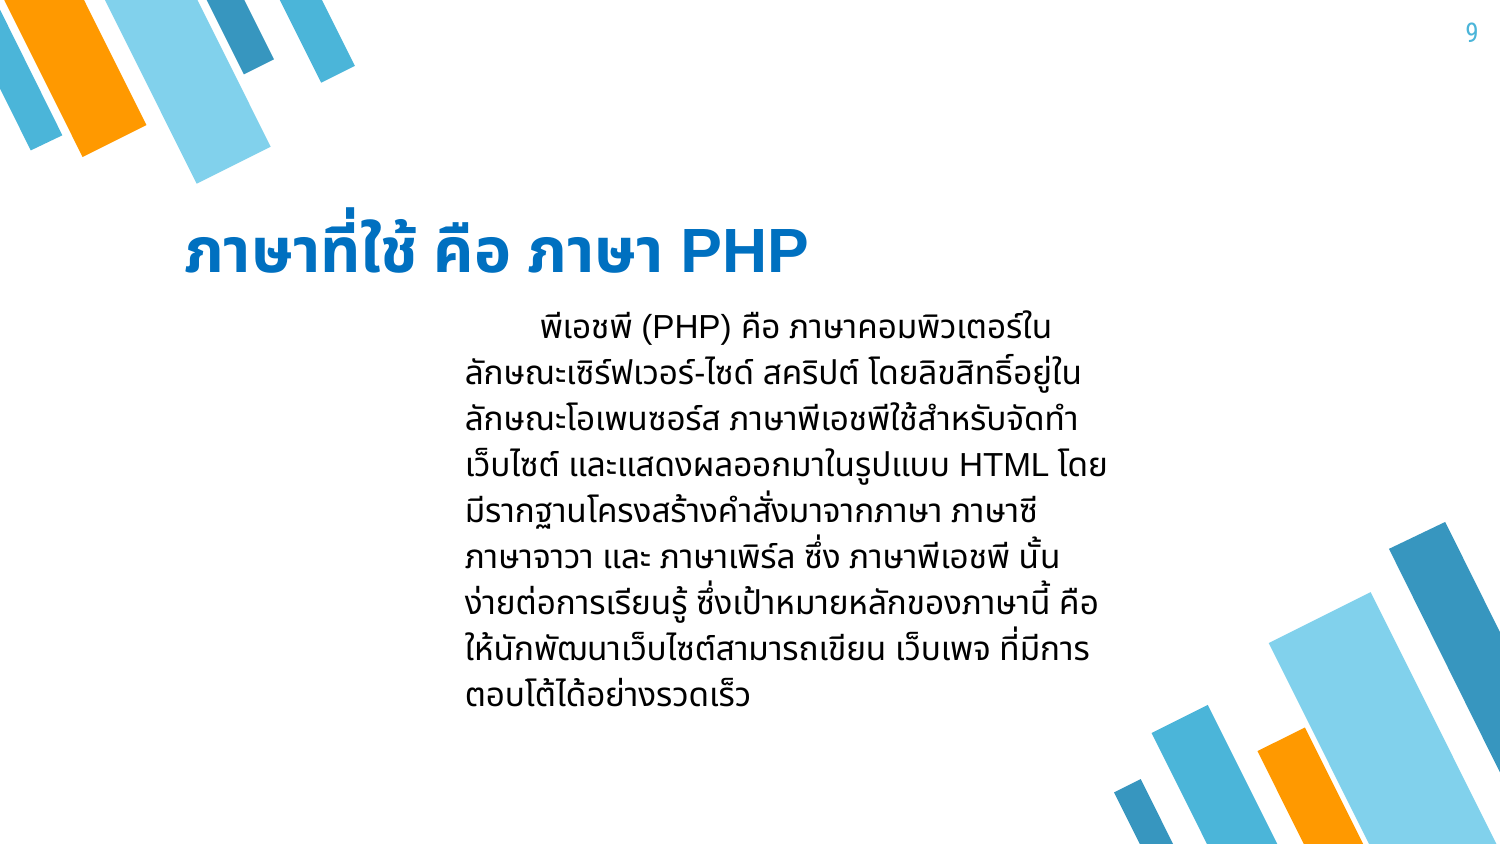

9
# ภาษาที่ใช้ คือ ภาษา PHP
พีเอชพี (PHP) คือ ภาษาคอมพิวเตอร์ในลักษณะเซิร์ฟเวอร์-ไซด์ สคริปต์ โดยลิขสิทธิ์อยู่ในลักษณะโอเพนซอร์ส ภาษาพีเอชพีใช้สำหรับจัดทำเว็บไซต์ และแสดงผลออกมาในรูปแบบ HTML โดยมีรากฐานโครงสร้างคำสั่งมาจากภาษา ภาษาซี ภาษาจาวา และ ภาษาเพิร์ล ซึ่ง ภาษาพีเอชพี นั้นง่ายต่อการเรียนรู้ ซึ่งเป้าหมายหลักของภาษานี้ คือให้นักพัฒนาเว็บไซต์สามารถเขียน เว็บเพจ ที่มีการตอบโต้ได้อย่างรวดเร็ว